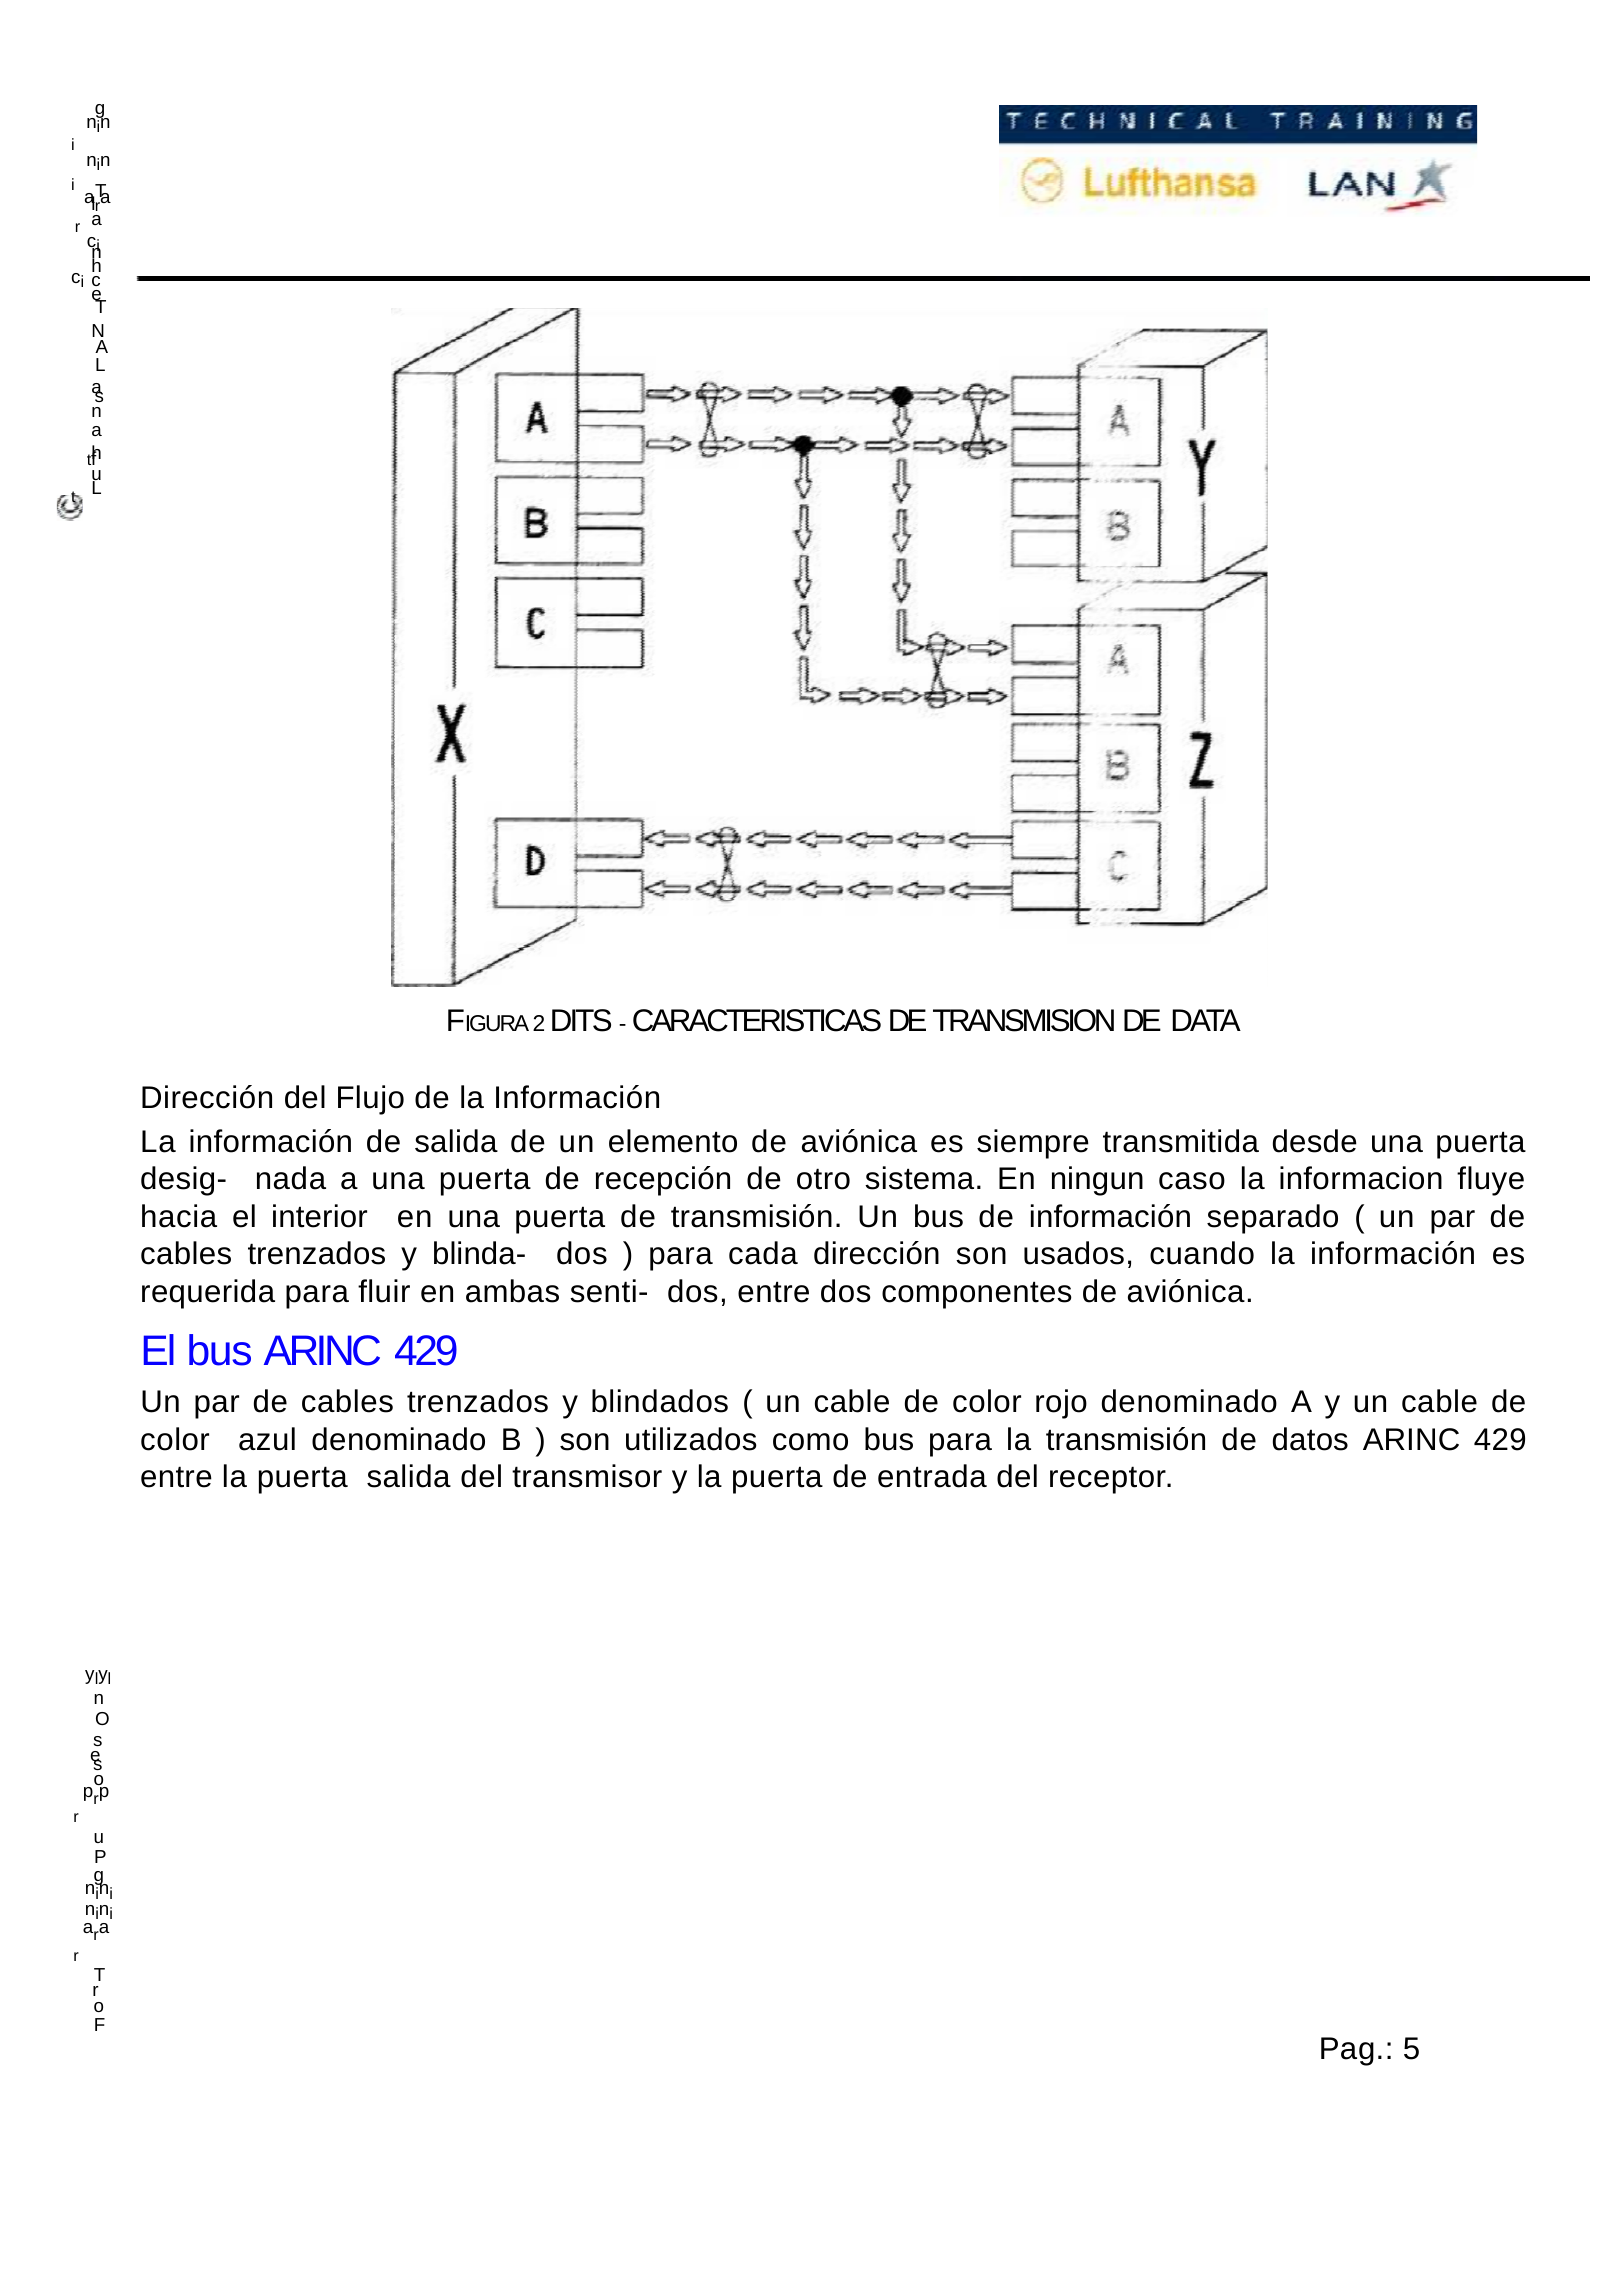

g
     nini
     nini
    arar

     T
     l
    a
     cici
    n
     h
    c

    e
     T

     N
     A
     L
    a
    s
    n
    a
     tht
      f
    u
     L

FIGURA 2 DITS - CARACTERISTICAS DE TRANSMISION DE DATA

Dirección del Flujo de la Información
La información de salida de un elemento de aviónica es siempre transmitida desde una puerta desig-  nada a una puerta de recepción de otro sistema. En ningun caso la informacion fluye hacia el interior  en una puerta de transmisión. Un bus de información separado ( un par de cables trenzados y blinda-  dos ) para cada dirección son usados, cuando la información es requerida para fluir en ambas senti-  dos, entre dos componentes de aviónica.
El bus ARINC 429
Un par de cables trenzados y blindados ( un cable de color rojo denominado A y un cable de color  azul denominado B ) son utilizados como bus para la transmisión de datos ARINC 429 entre la puerta  salida del transmisor y la puerta de entrada del receptor.
     ylyl
    n
      O
    s
    e
    s
    o
    prpr
    u
     P
    g
     nini
     nini
    arar
     T
    r
    o
     F
Pag.: 5